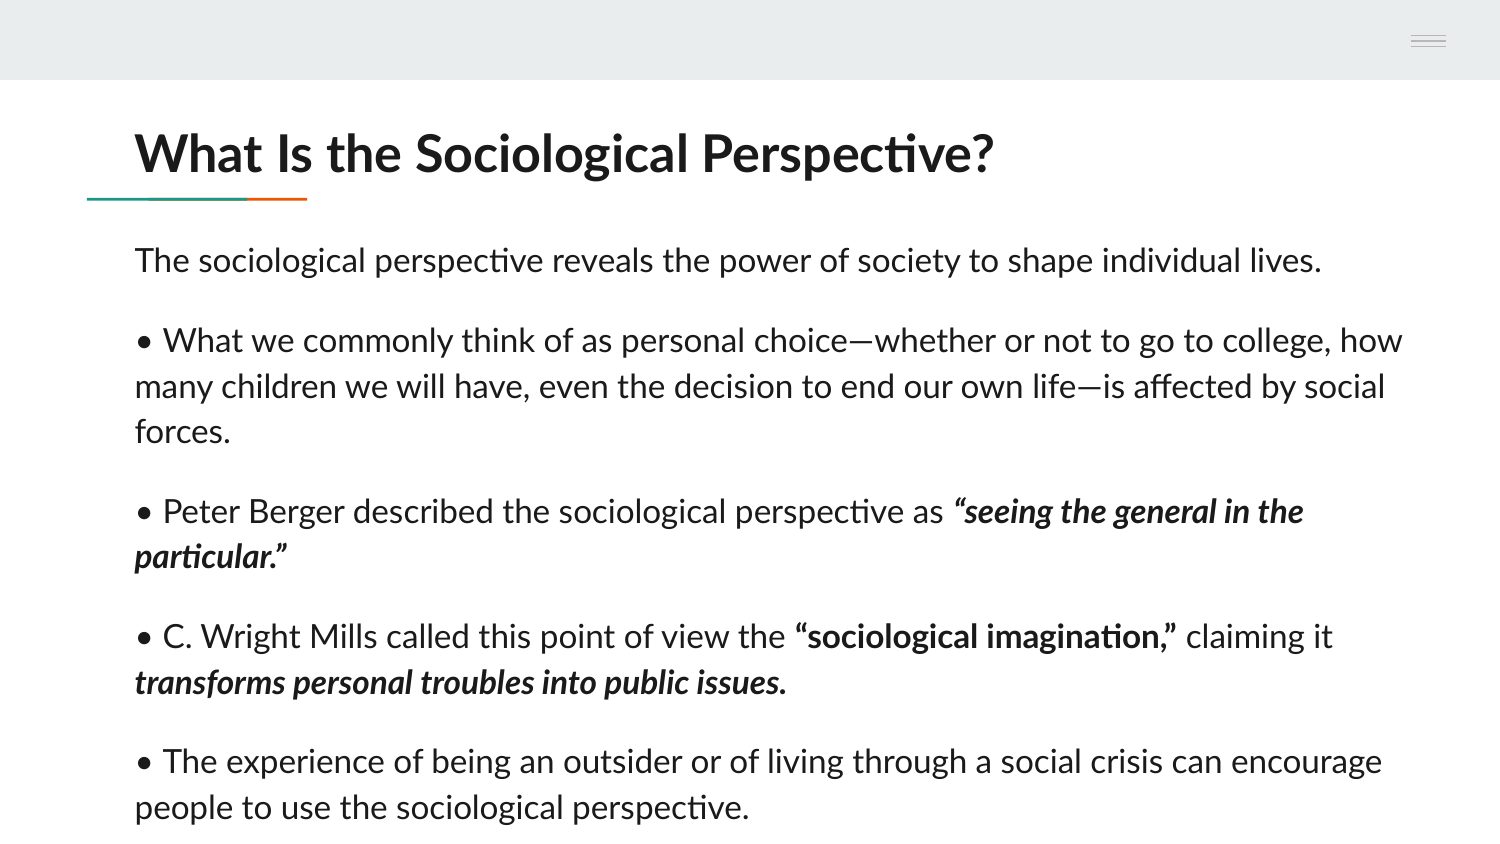

# What Is the Sociological Perspective?
The sociological perspective reveals the power of society to shape individual lives.
• What we commonly think of as personal choice—whether or not to go to college, how many children we will have, even the decision to end our own life—is affected by social forces.
• Peter Berger described the sociological perspective as “seeing the general in the particular.”
• C. Wright Mills called this point of view the “sociological imagination,” claiming it transforms personal troubles into public issues.
• The experience of being an outsider or of living through a social crisis can encourage people to use the sociological perspective.